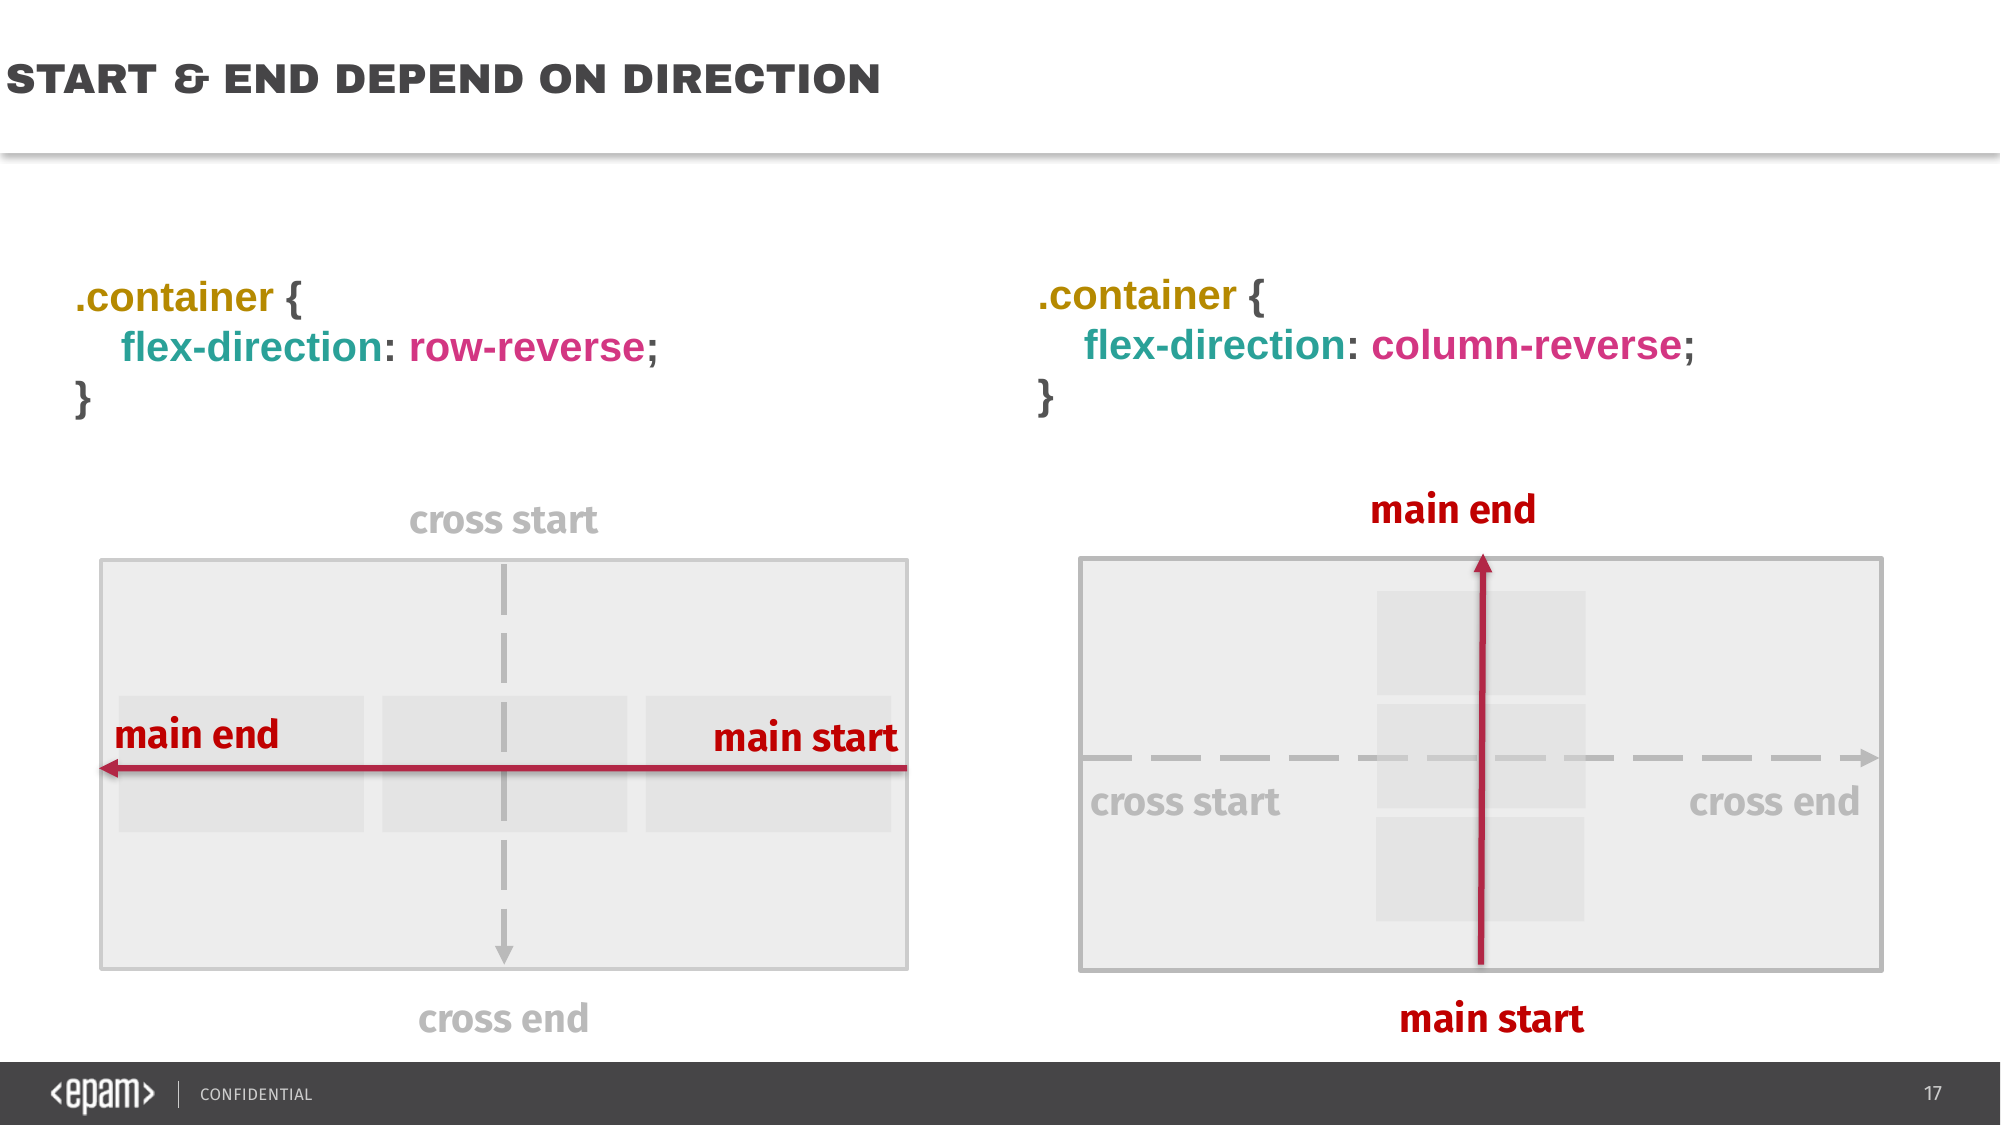

START & END DEPEND ON DIRECTION
.container {
    flex-direction: column-reverse;
}
.container {
    flex-direction: row-reverse;
}
main end
cross start

main end
main start

cross start
cross end

cross end
main start
17